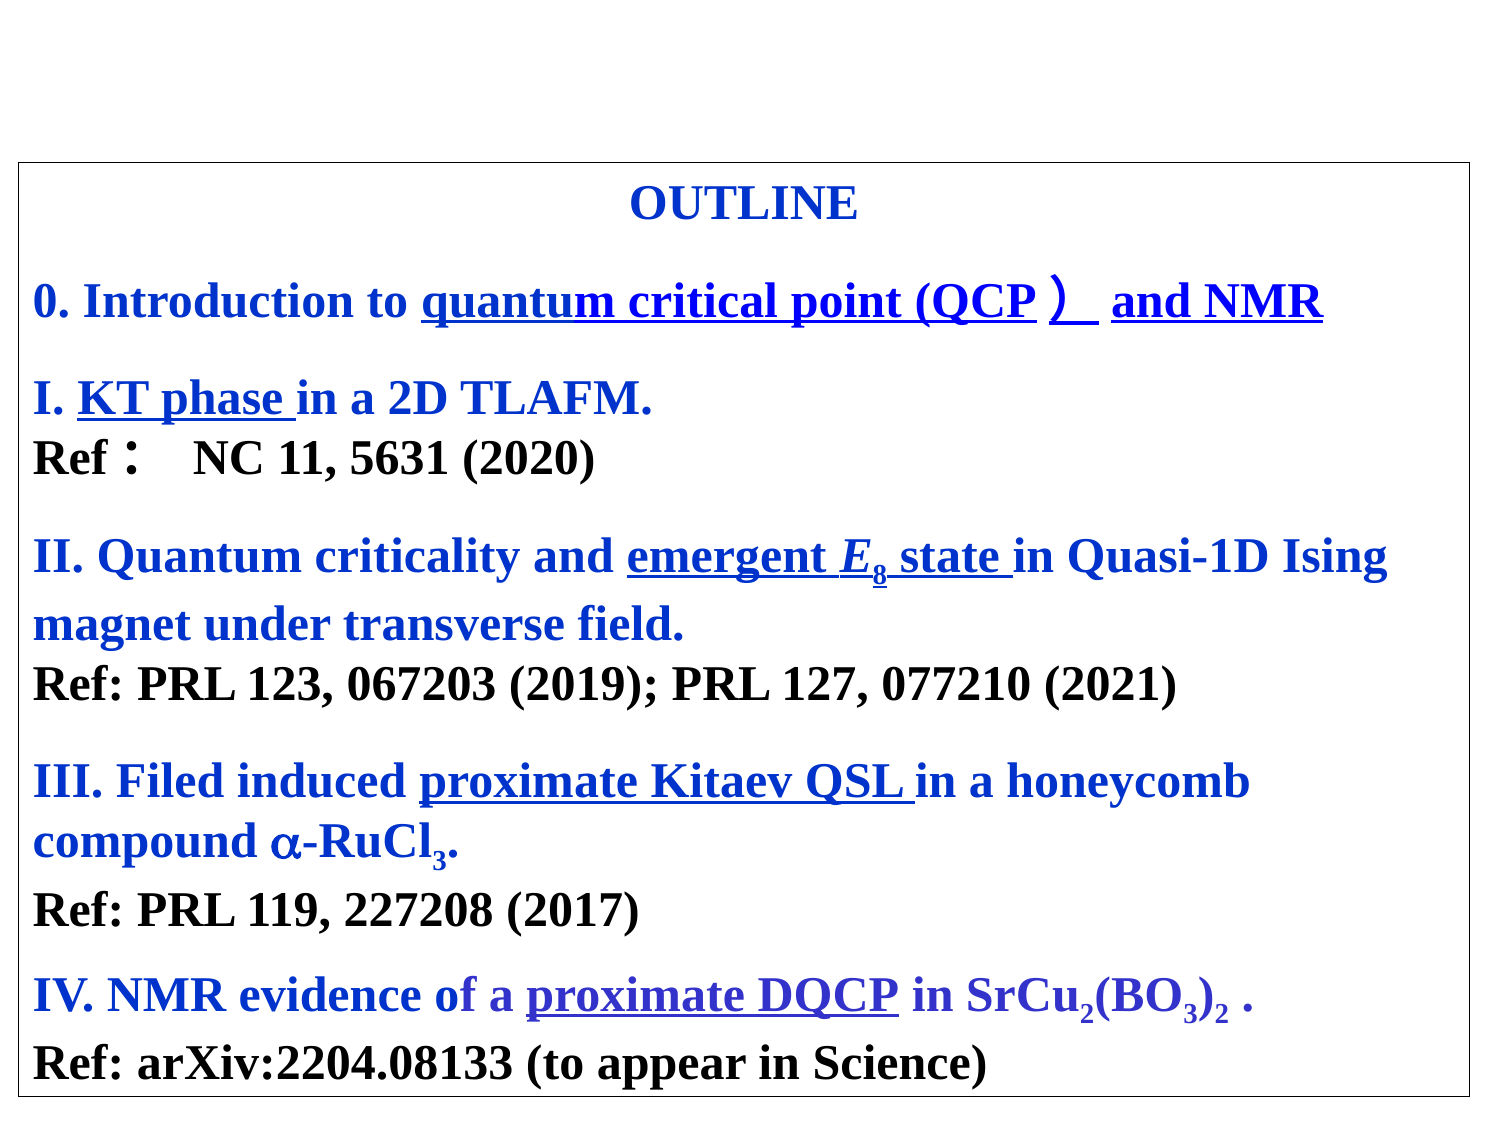

OUTLINE
0. Introduction to quantum critical point (QCP）and NMR
I. KT phase in a 2D TLAFM.
Ref： NC 11, 5631 (2020)
II. Quantum criticality and emergent E8 state in Quasi-1D Ising magnet under transverse field.
Ref: PRL 123, 067203 (2019); PRL 127, 077210 (2021)
III. Filed induced proximate Kitaev QSL in a honeycomb compound α-RuCl3.
Ref: PRL 119, 227208 (2017)
IV. NMR evidence of a proximate DQCP in SrCu2(BO3)2 .
Ref: arXiv:2204.08133 (to appear in Science)